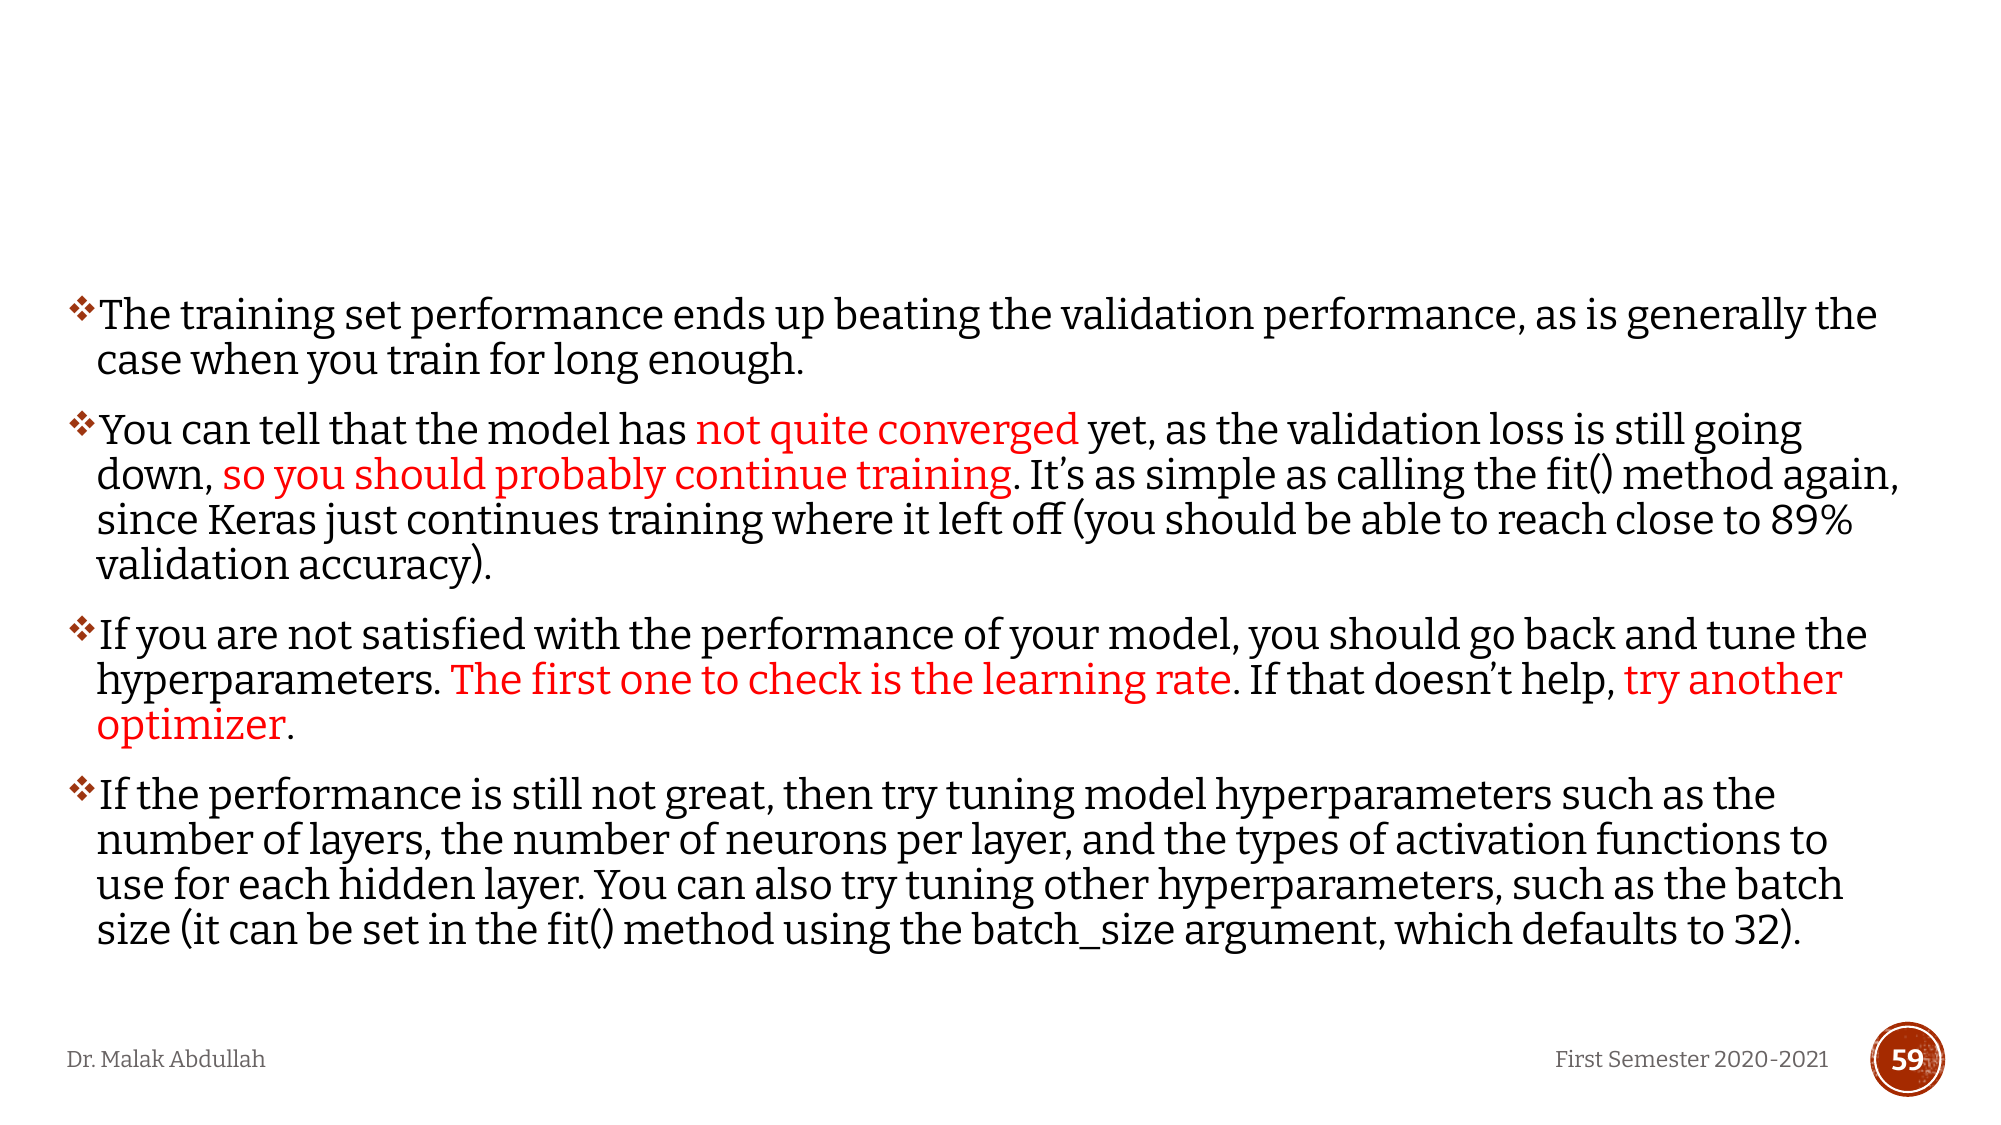

#
The training set performance ends up beating the validation performance, as is generally the case when you train for long enough.
You can tell that the model has not quite converged yet, as the validation loss is still going down, so you should probably continue training. It’s as simple as calling the fit() method again, since Keras just continues training where it left off (you should be able to reach close to 89% validation accuracy).
If you are not satisfied with the performance of your model, you should go back and tune the hyperparameters. The first one to check is the learning rate. If that doesn’t help, try another optimizer.
If the performance is still not great, then try tuning model hyperparameters such as the number of layers, the number of neurons per layer, and the types of activation functions to use for each hidden layer. You can also try tuning other hyperparameters, such as the batch size (it can be set in the fit() method using the batch_size argument, which defaults to 32).

Dr. Malak Abdullah
First Semester 2020-2021
59